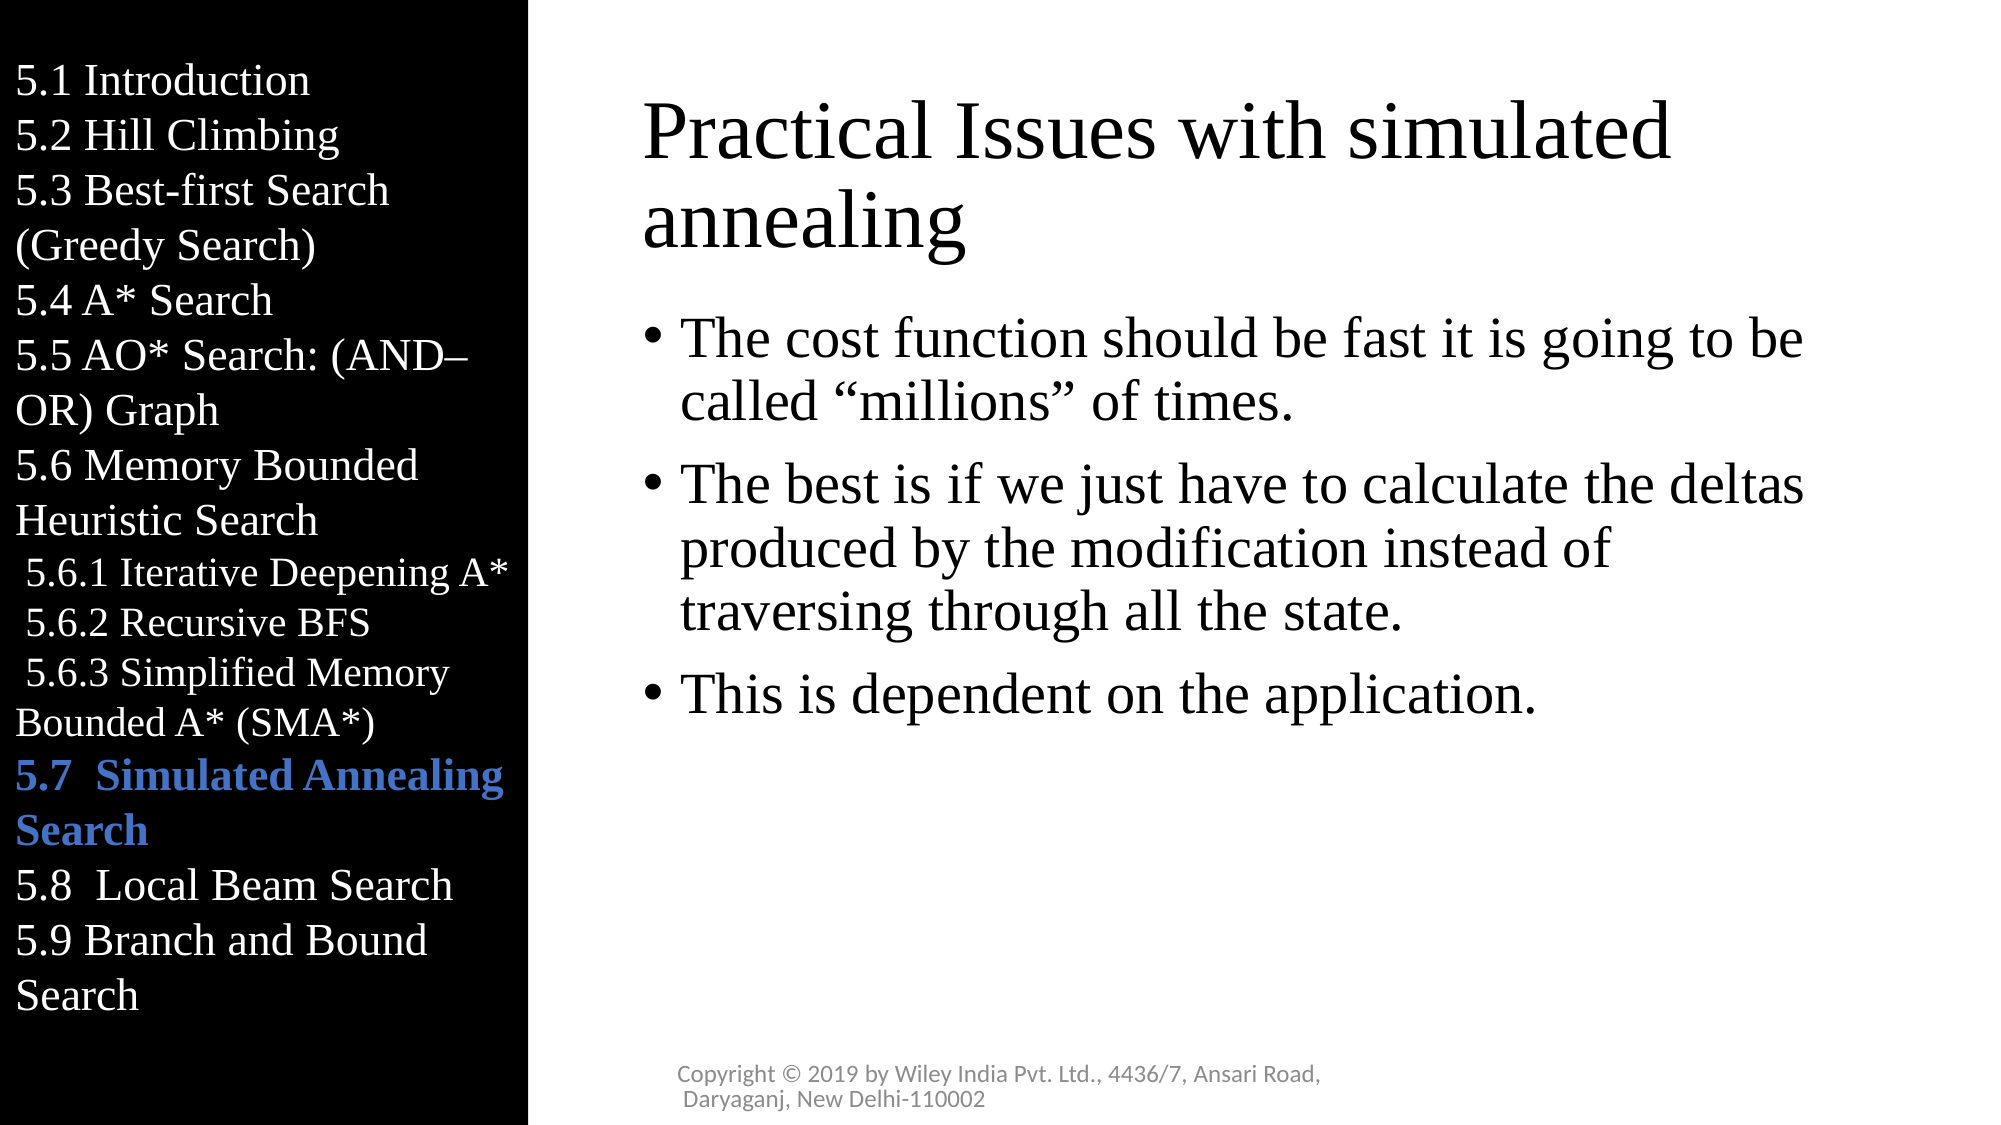

5.1 Introduction
5.2 Hill Climbing
5.3 Best-first Search (Greedy Search)
5.4 A* Search
5.5 AO* Search: (AND–OR) Graph
5.6 Memory Bounded Heuristic Search
 5.6.1 Iterative Deepening A*
 5.6.2 Recursive BFS
 5.6.3 Simplified Memory Bounded A* (SMA*)
5.7  Simulated Annealing Search
5.8  Local Beam Search
5.9 Branch and Bound Search

# Practical Issues with simulated annealing
The cost function should be fast it is going to be called “millions” of times.
The best is if we just have to calculate the deltas produced by the modification instead of traversing through all the state.
This is dependent on the application.
Copyright © 2019 by Wiley India Pvt. Ltd., 4436/7, Ansari Road, Daryaganj, New Delhi-110002